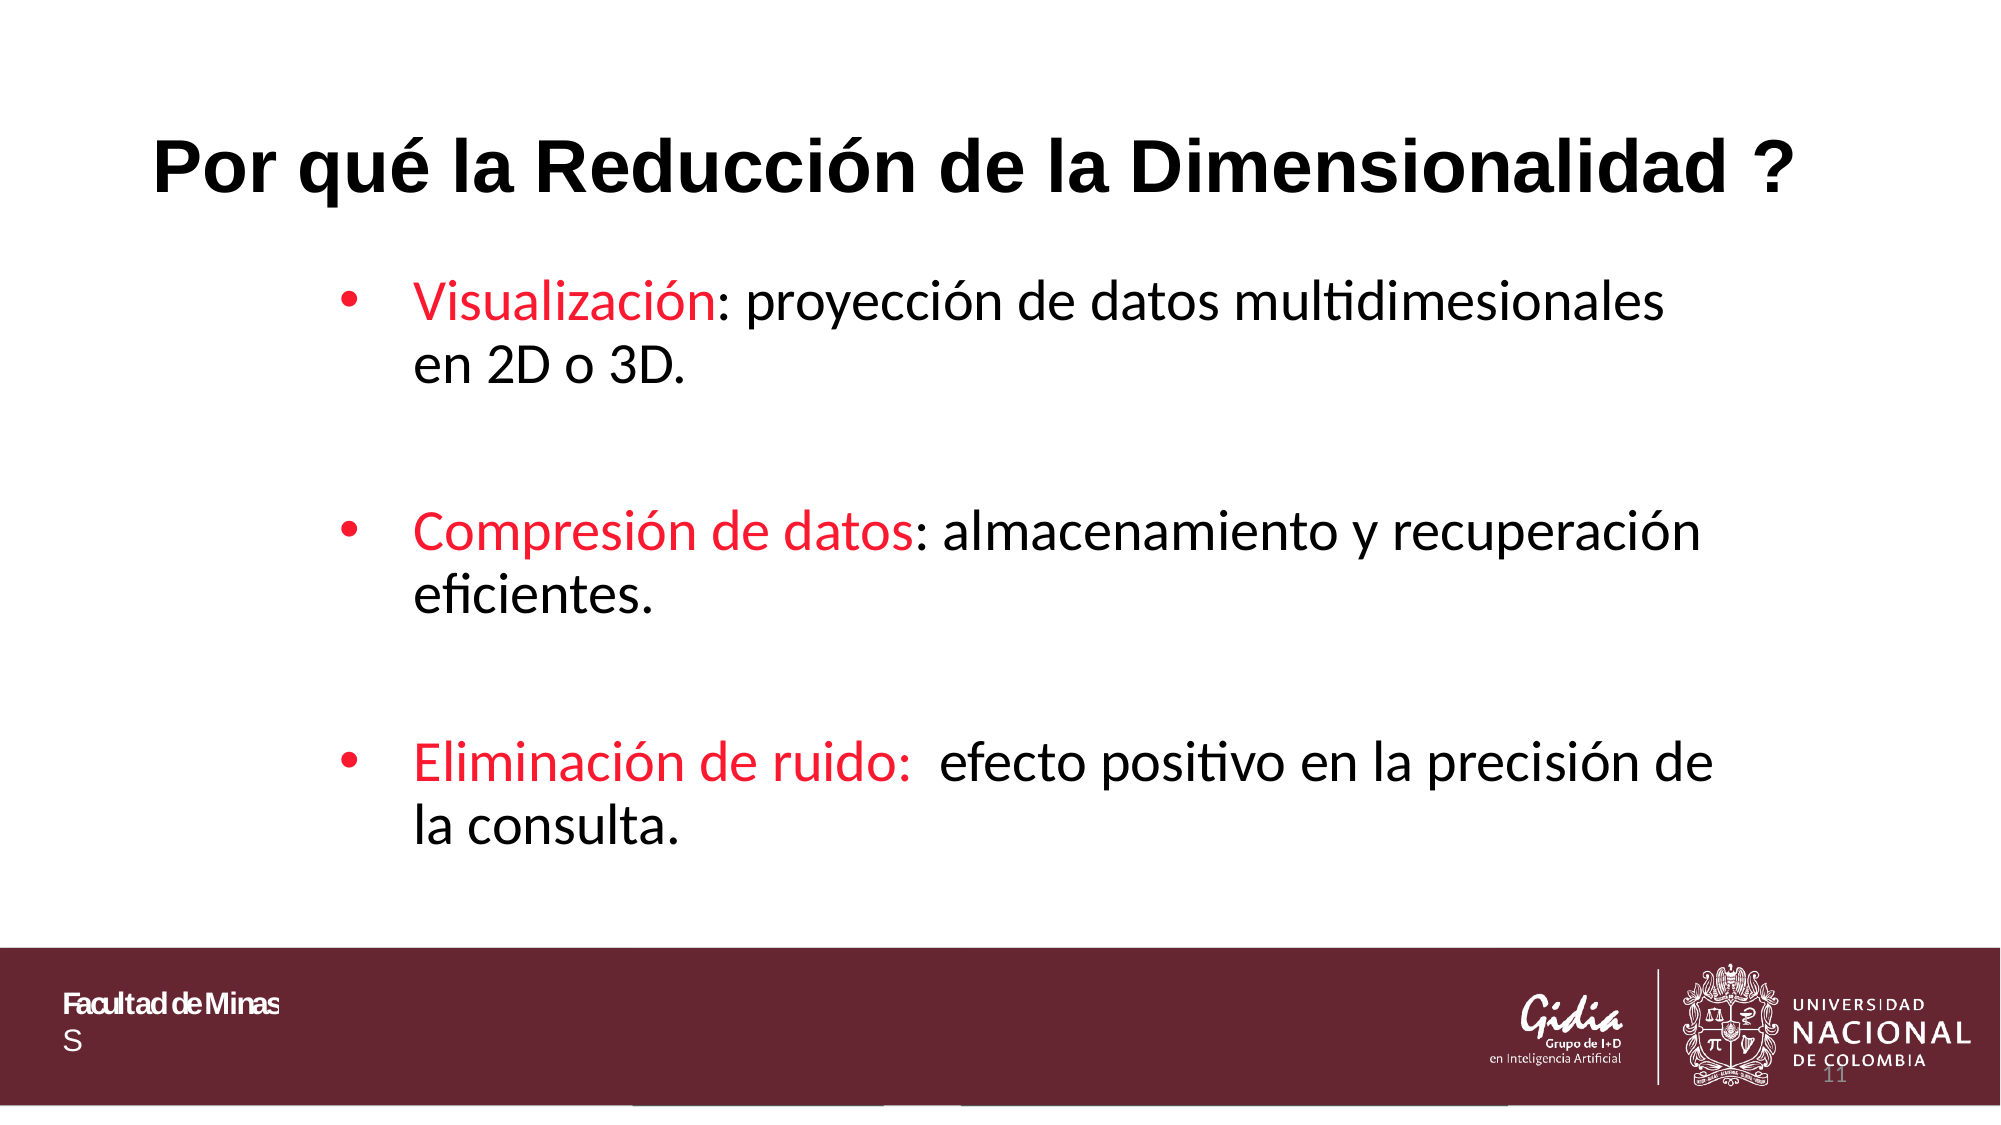

# Por qué la Reducción de la Dimensionalidad ?
Visualización: proyección de datos multidimesionales en 2D o 3D.

Compresión de datos: almacenamiento y recuperación eficientes.

Eliminación de ruido:  efecto positivo en la precisión de la consulta.
11